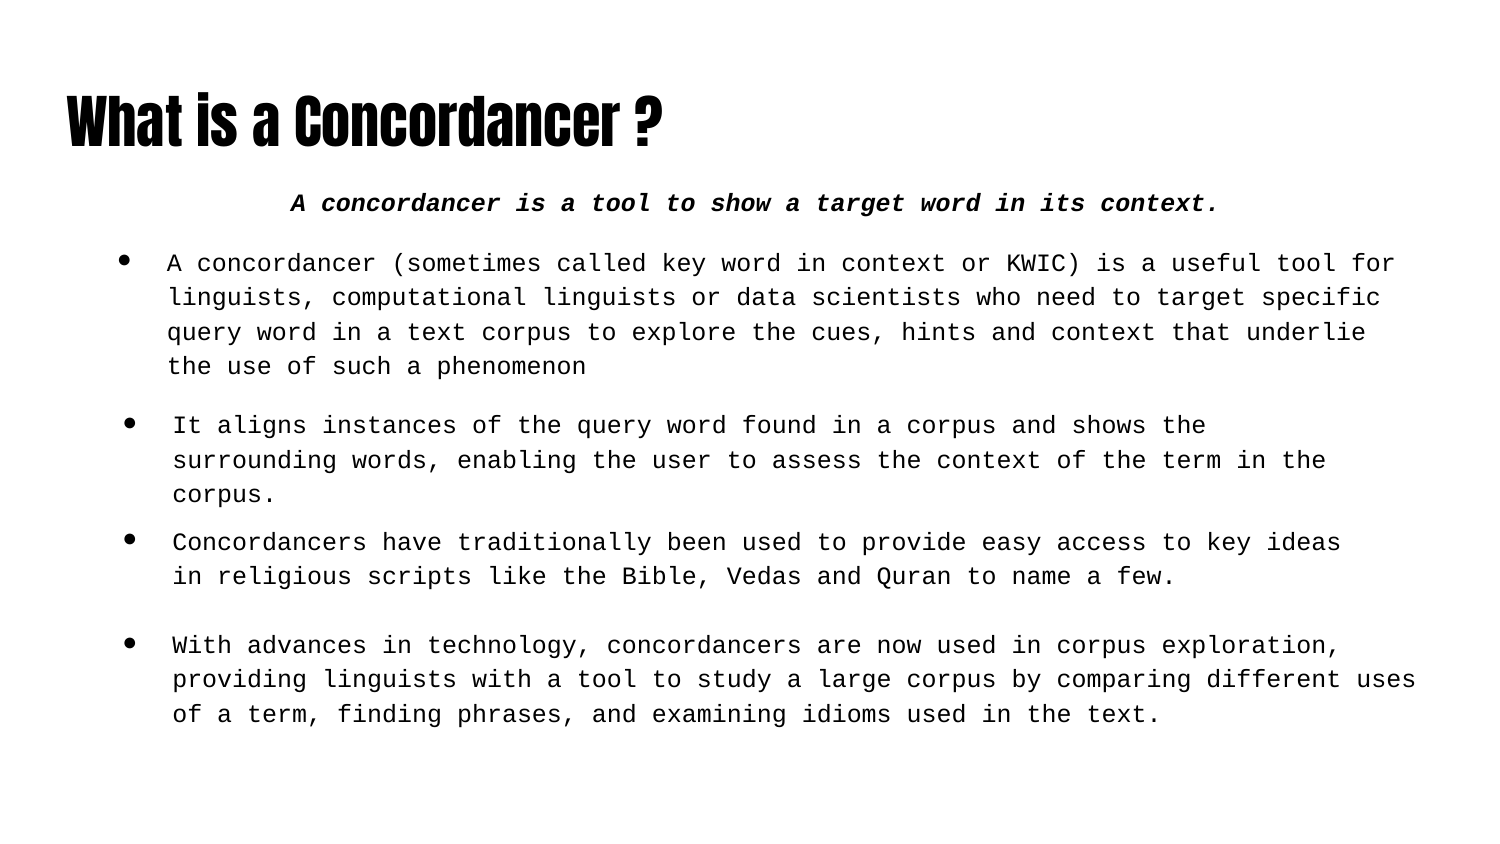

# What is a Concordancer ?
A concordancer is a tool to show a target word in its context.
A concordancer (sometimes called key word in context or KWIC) is a useful tool for linguists, computational linguists or data scientists who need to target specific query word in a text corpus to explore the cues, hints and context that underlie the use of such a phenomenon

It aligns instances of the query word found in a corpus and shows the surrounding words, enabling the user to assess the context of the term in the corpus.
Concordancers have traditionally been used to provide easy access to key ideas in religious scripts like the Bible, Vedas and Quran to name a few.

With advances in technology, concordancers are now used in corpus exploration, providing linguists with a tool to study a large corpus by comparing different uses of a term, finding phrases, and examining idioms used in the text.